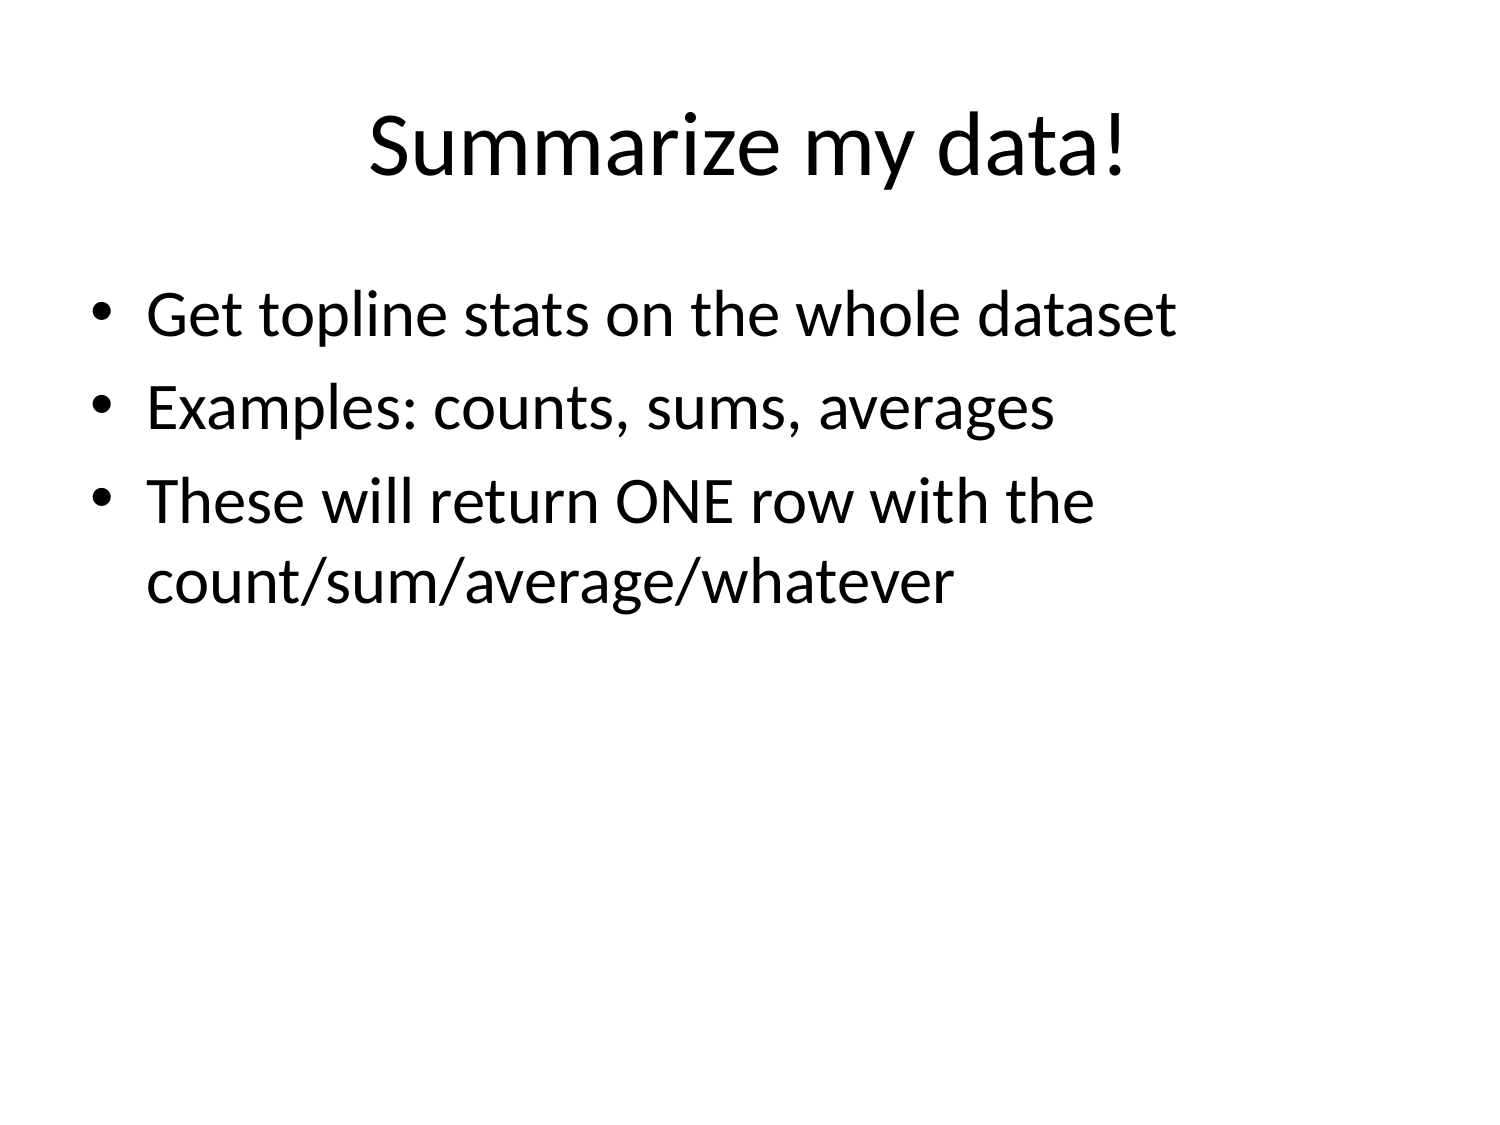

# Summarize my data!
Get topline stats on the whole dataset
Examples: counts, sums, averages
These will return ONE row with the count/sum/average/whatever